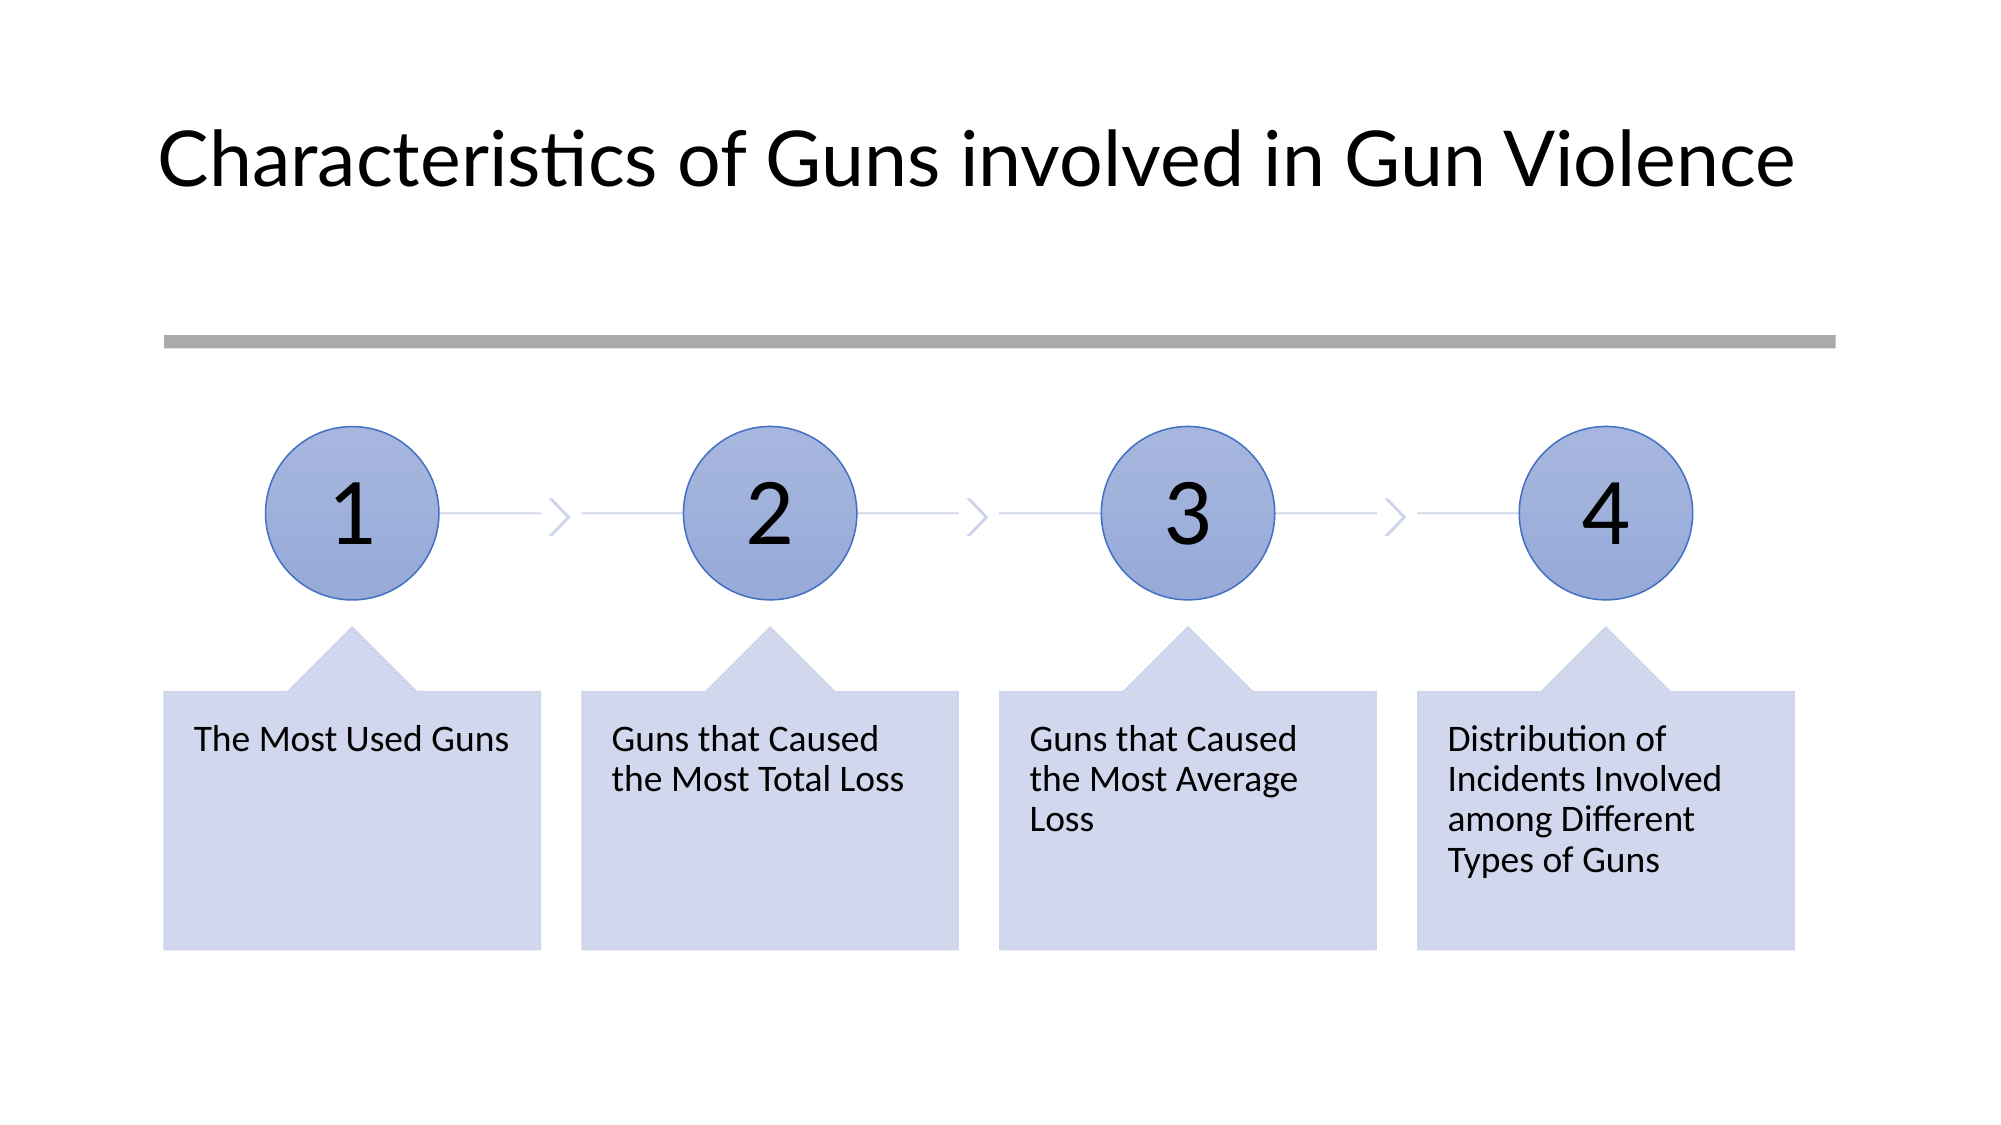

# Characteristics of Guns involved in Gun Violence

2
3
4
1

Guns that Caused the Most Total Loss
The Most Used Guns
Guns that Caused the Most Average Loss
Distribution of Incidents Involved among Different Types of Guns